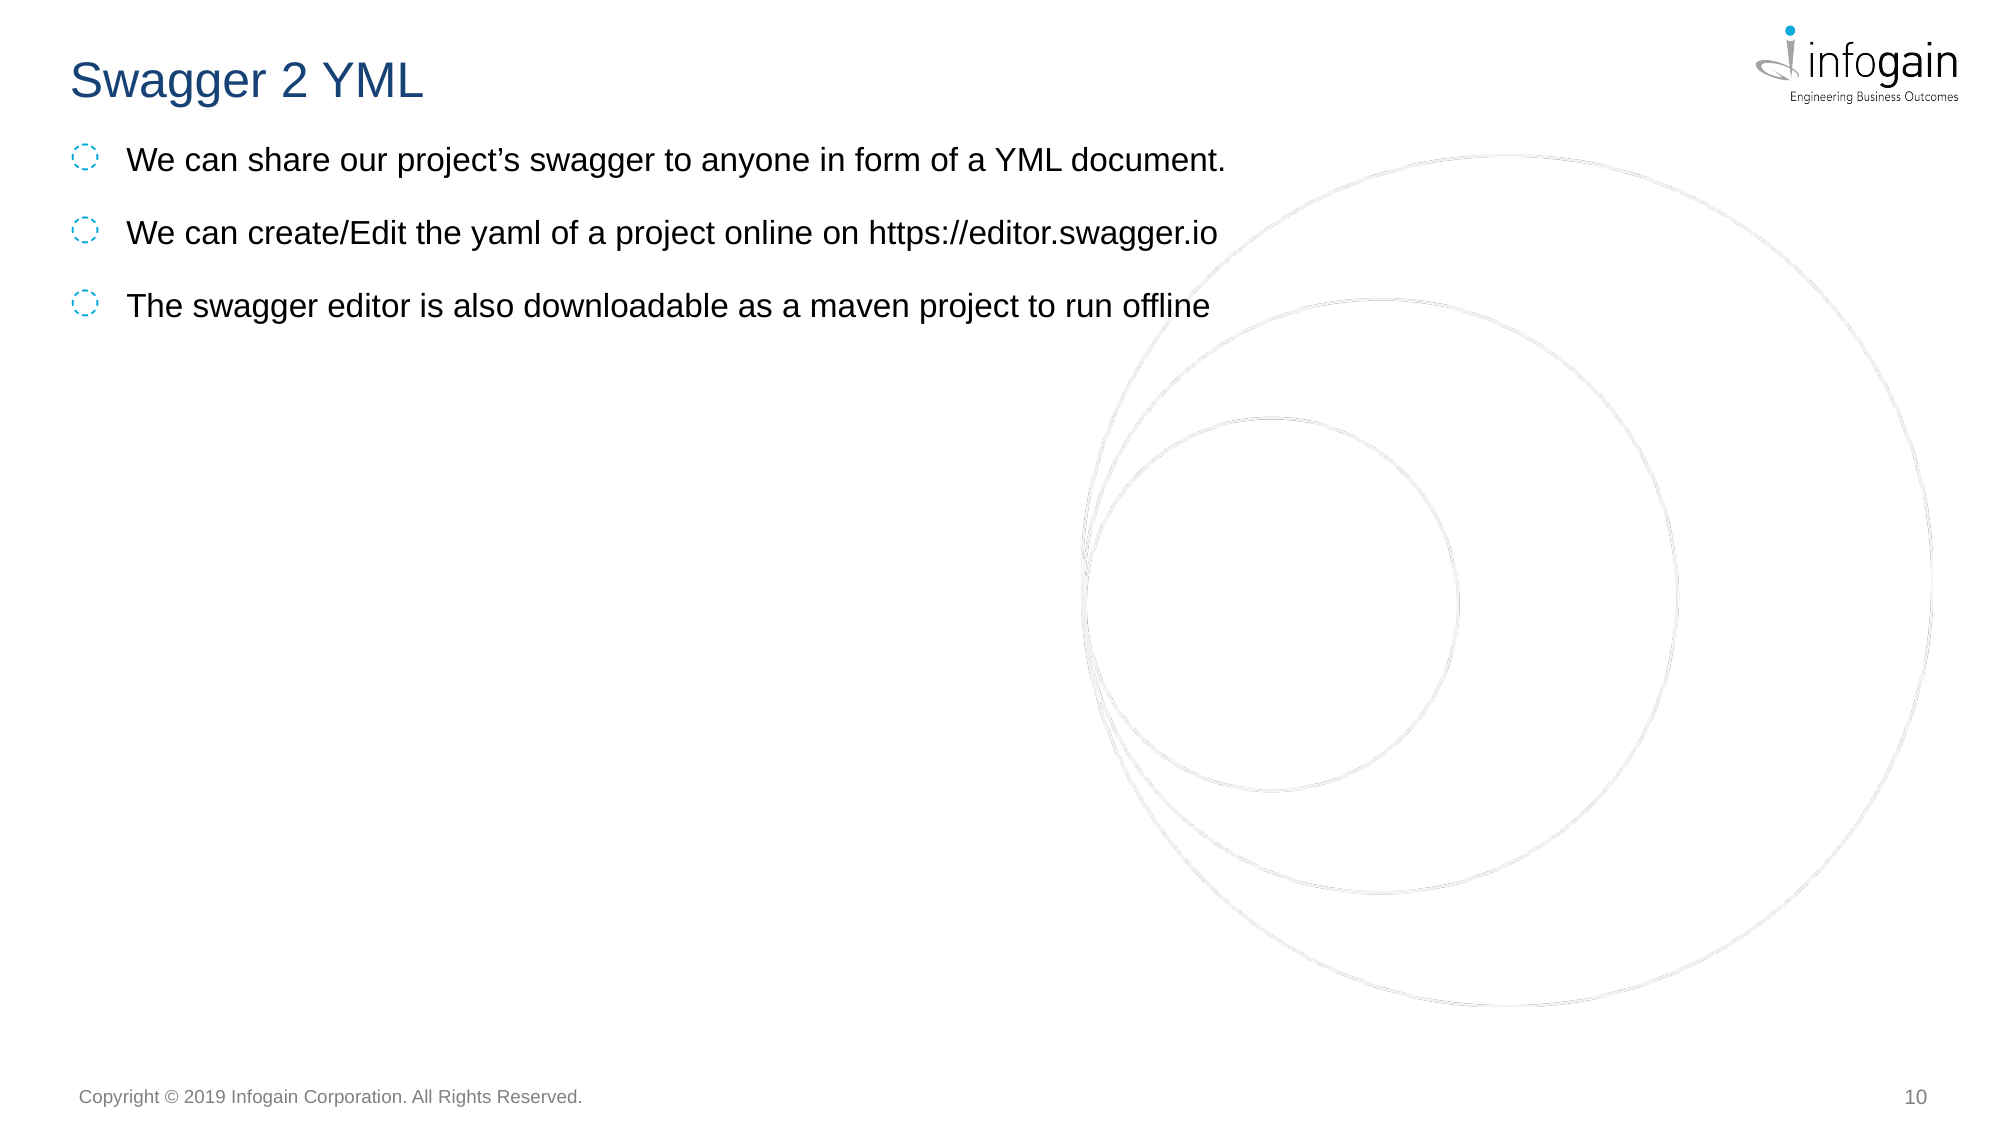

Swagger 2 YML
We can share our project’s swagger to anyone in form of a YML document.
We can create/Edit the yaml of a project online on https://editor.swagger.io
The swagger editor is also downloadable as a maven project to run offline